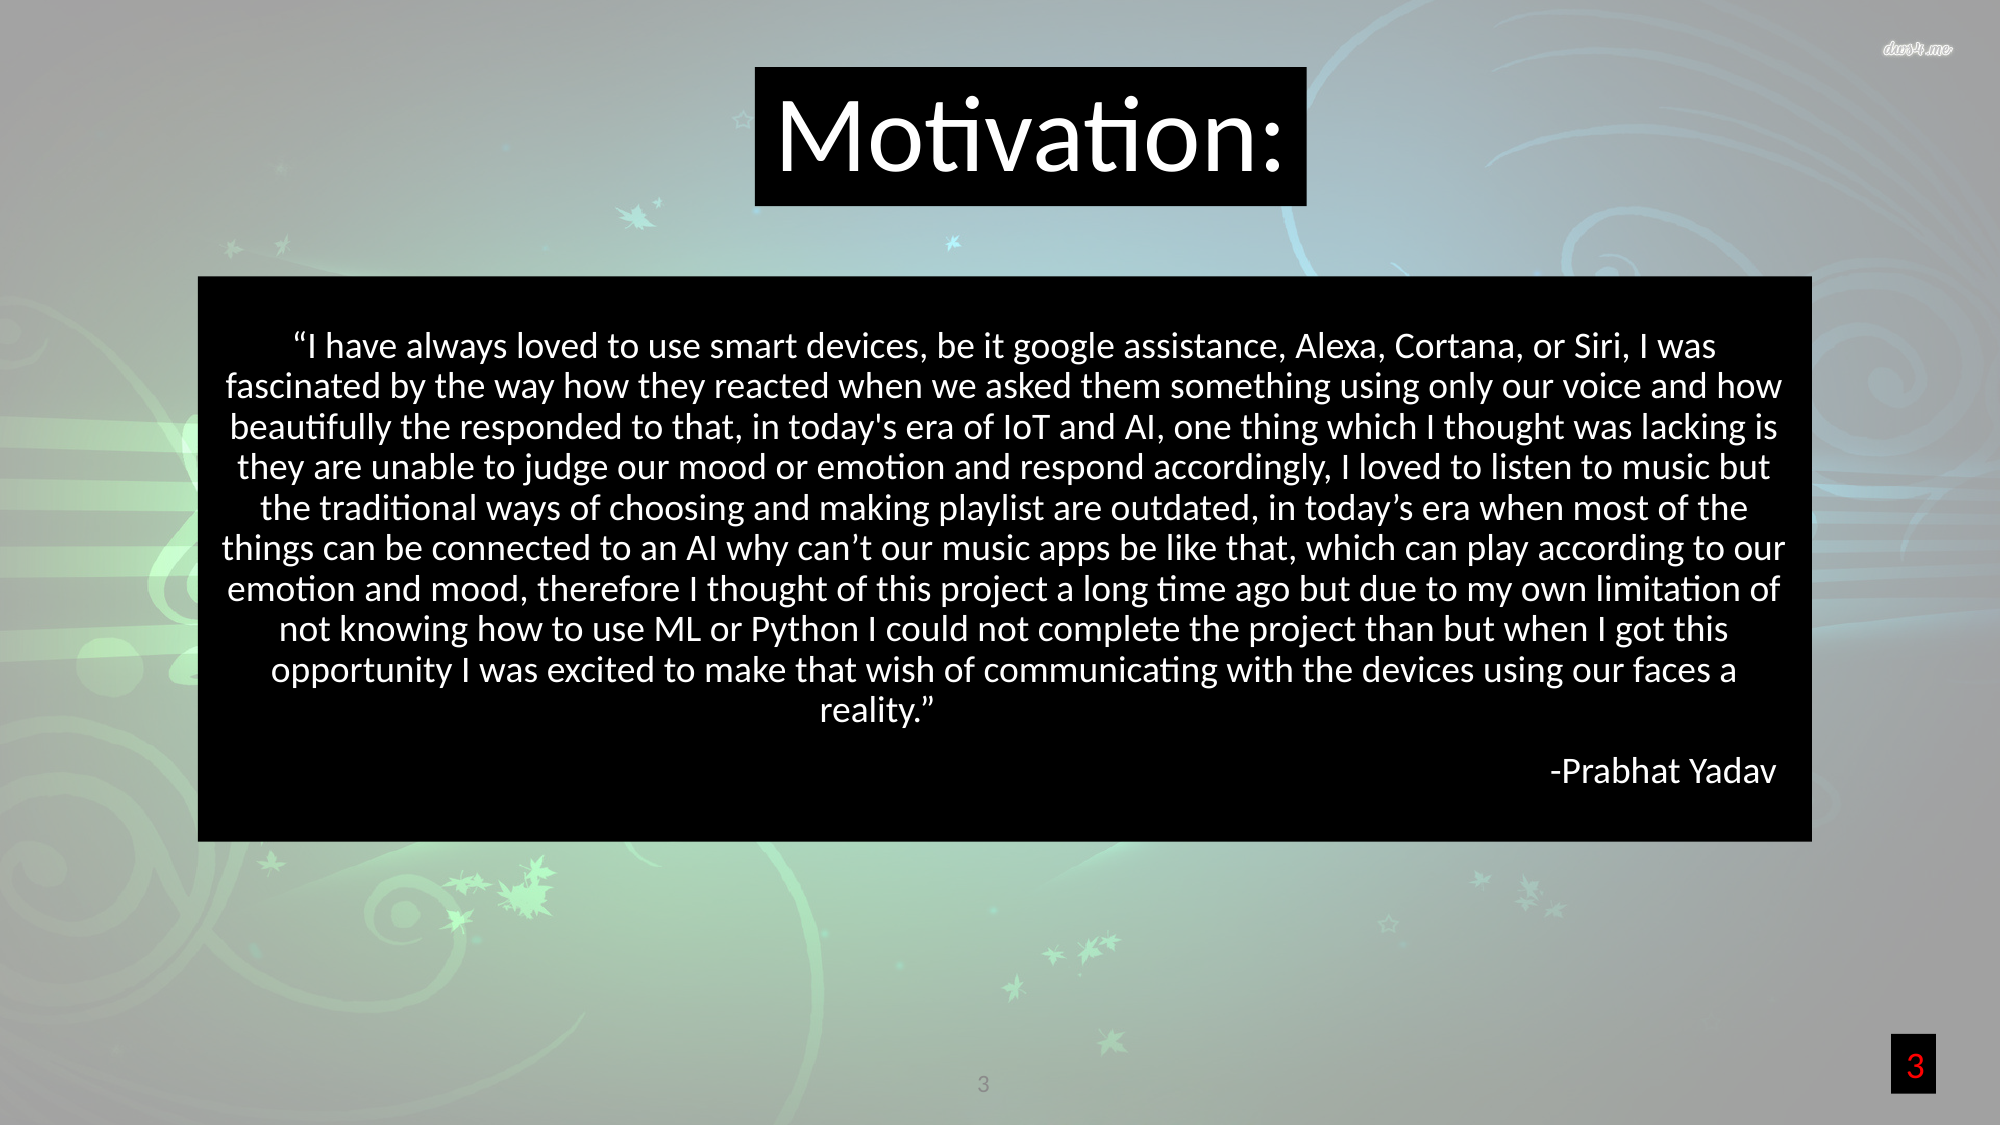

# Motivation:
“I have always loved to use smart devices, be it google assistance, Alexa, Cortana, or Siri, I was fascinated by the way how they reacted when we asked them something using only our voice and how beautifully the responded to that, in today's era of IoT and AI, one thing which I thought was lacking is they are unable to judge our mood or emotion and respond accordingly, I loved to listen to music but the traditional ways of choosing and making playlist are outdated, in today’s era when most of the things can be connected to an AI why can’t our music apps be like that, which can play according to our emotion and mood, therefore I thought of this project a long time ago but due to my own limitation of not knowing how to use ML or Python I could not complete the project than but when I got this opportunity I was excited to make that wish of communicating with the devices using our faces a reality.”
                                                                                                                                                           -Prabhat Yadav
3
3